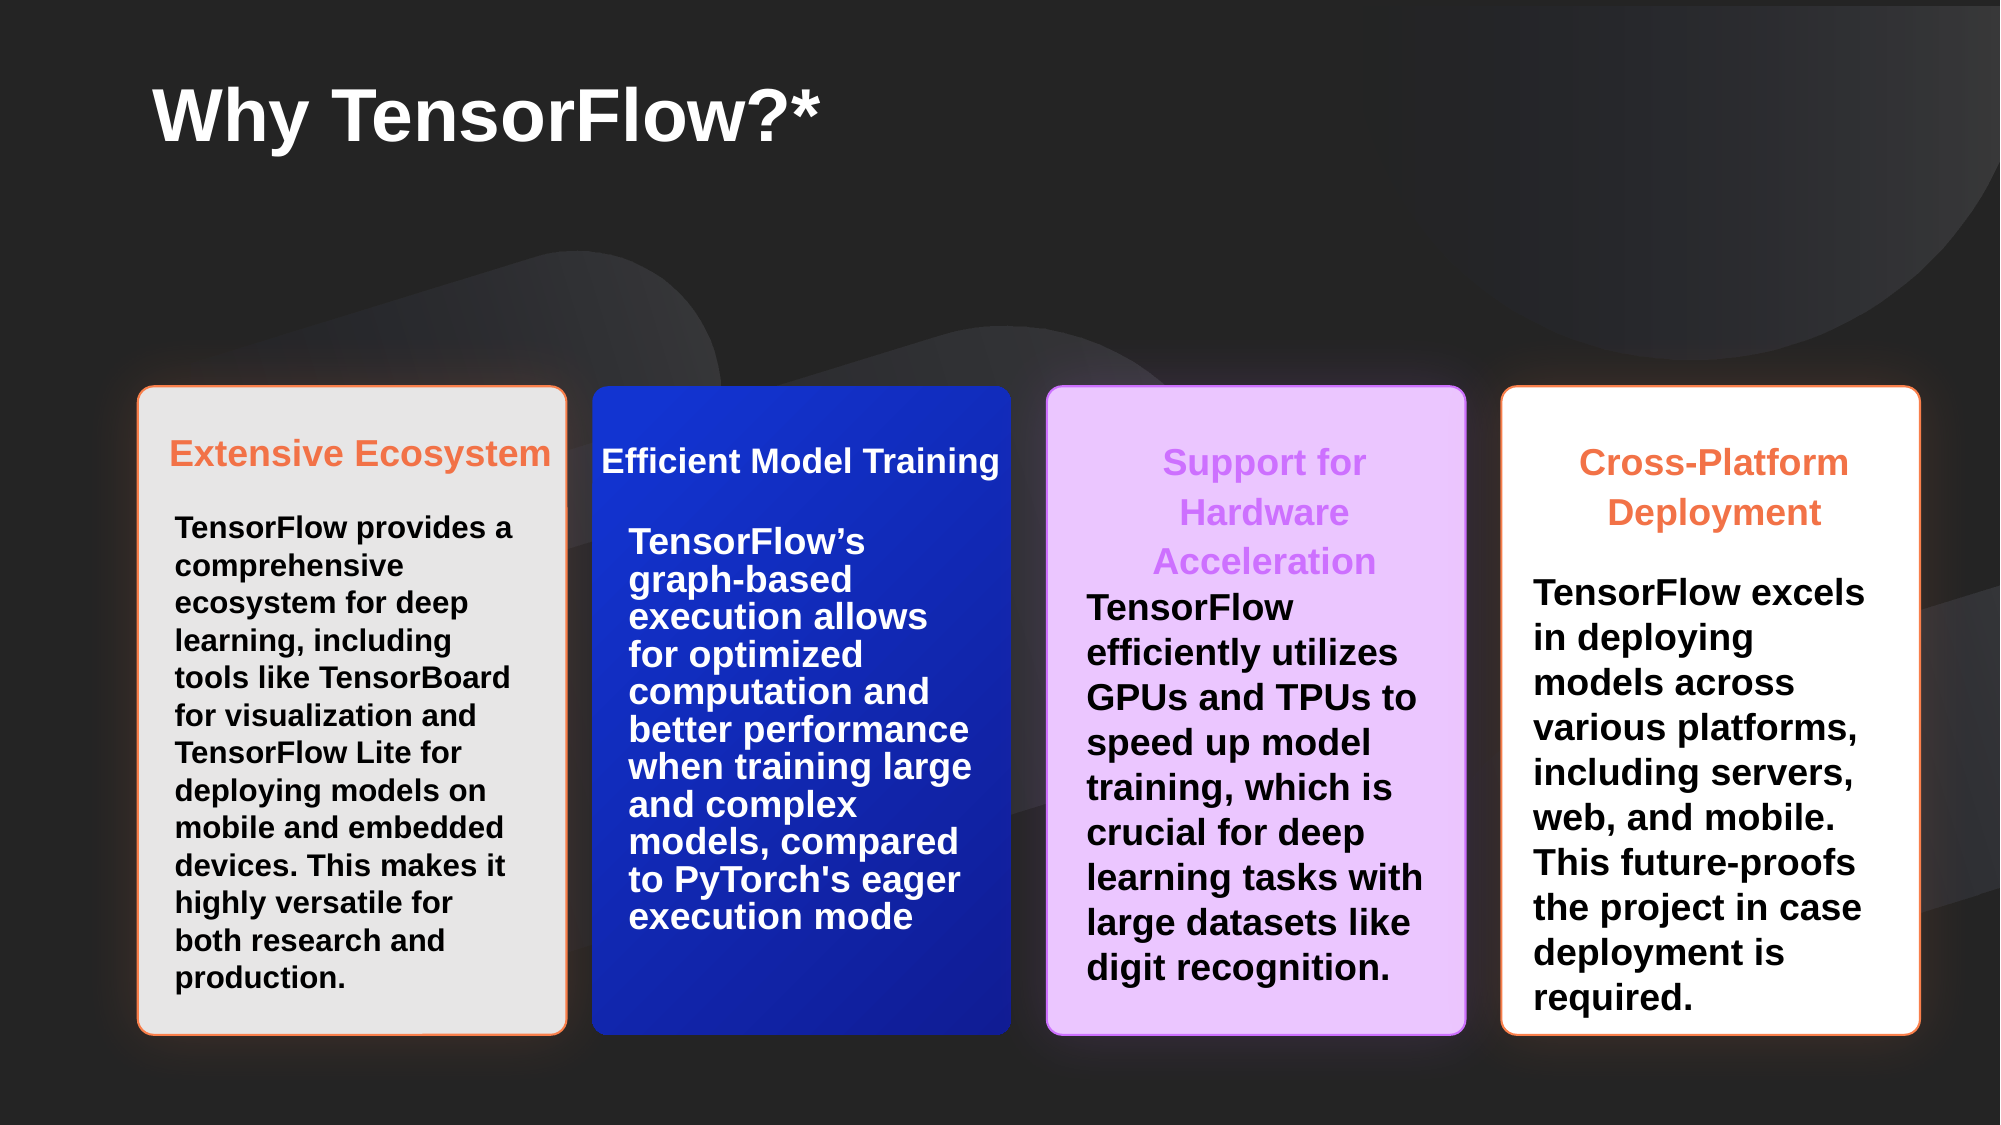

Why TensorFlow?*

Extensive Ecosystem

Efficient Model Training
Support for Hardware Acceleration
Cross-Platform Deployment
TensorFlow provides a comprehensive ecosystem for deep learning, including tools like TensorBoard for visualization and TensorFlow Lite for deploying models on mobile and embedded devices. This makes it highly versatile for both research and production.
TensorFlow’s graph-based execution allows for optimized computation and better performance when training large and complex models, compared to PyTorch's eager execution mode
TensorFlow excels in deploying models across various platforms, including servers, web, and mobile. This future-proofs the project in case deployment is required.
TensorFlow efficiently utilizes GPUs and TPUs to speed up model training, which is crucial for deep learning tasks with large datasets like digit recognition.